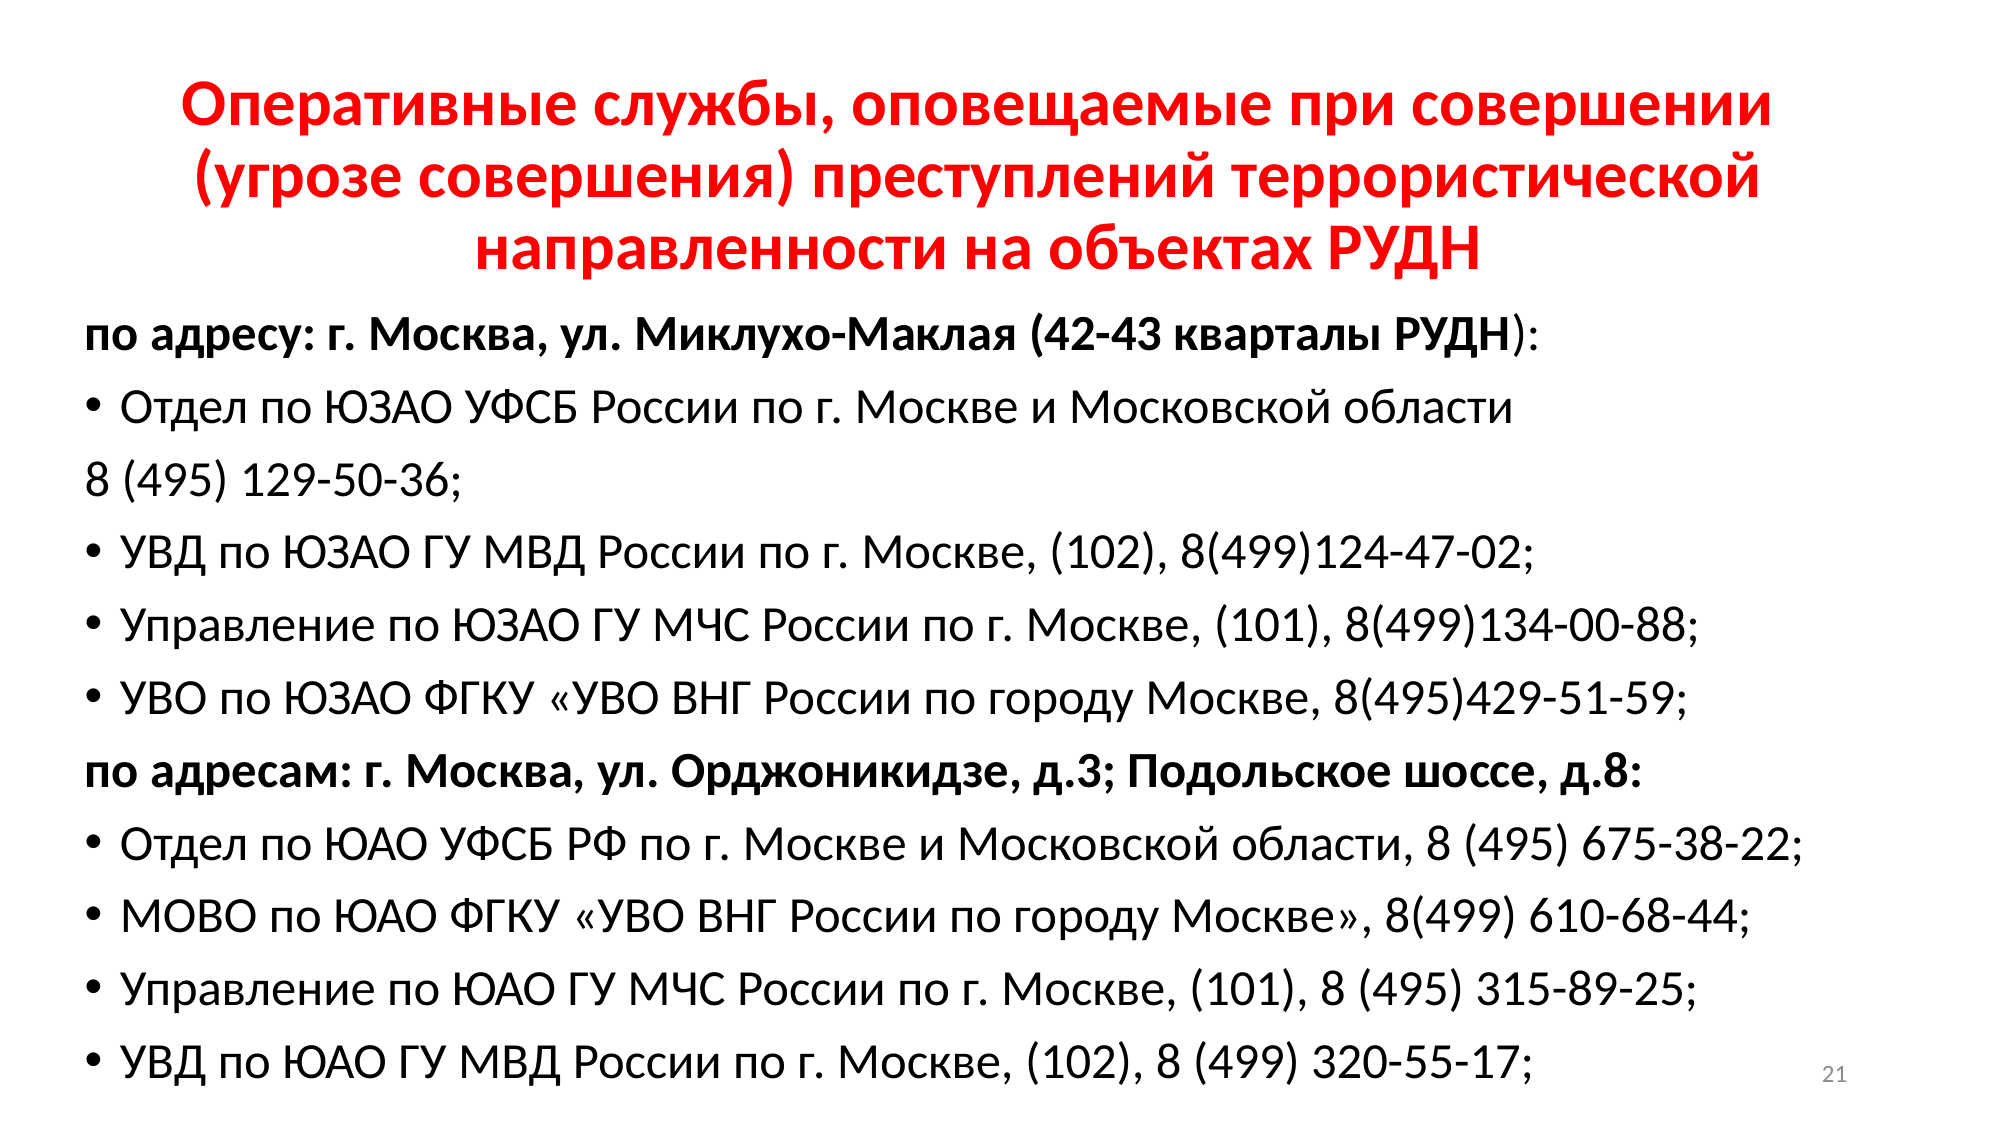

# Оперативные службы, оповещаемые при совершении (угрозе совершения) преступлений террористической направленности на объектах РУДН
по адресу: г. Москва, ул. Миклухо-Маклая (42-43 кварталы РУДН):
Отдел по ЮЗАО УФСБ России по г. Москве и Московской области
8 (495) 129-50-36;
УВД по ЮЗАО ГУ МВД России по г. Москве, (102), 8(499)124-47-02;
Управление по ЮЗАО ГУ МЧС России по г. Москве, (101), 8(499)134-00-88;
УВО по ЮЗАО ФГКУ «УВО ВНГ России по городу Москве, 8(495)429-51-59;
по адресам: г. Москва, ул. Орджоникидзе, д.3; Подольское шоссе, д.8:
Отдел по ЮАО УФСБ РФ по г. Москве и Московской области, 8 (495) 675-38-22;
МОВО по ЮАО ФГКУ «УВО ВНГ России по городу Москве», 8(499) 610-68-44;
Управление по ЮАО ГУ МЧС России по г. Москве, (101), 8 (495) 315-89-25;
УВД по ЮАО ГУ МВД России по г. Москве, (102), 8 (499) 320-55-17;

21